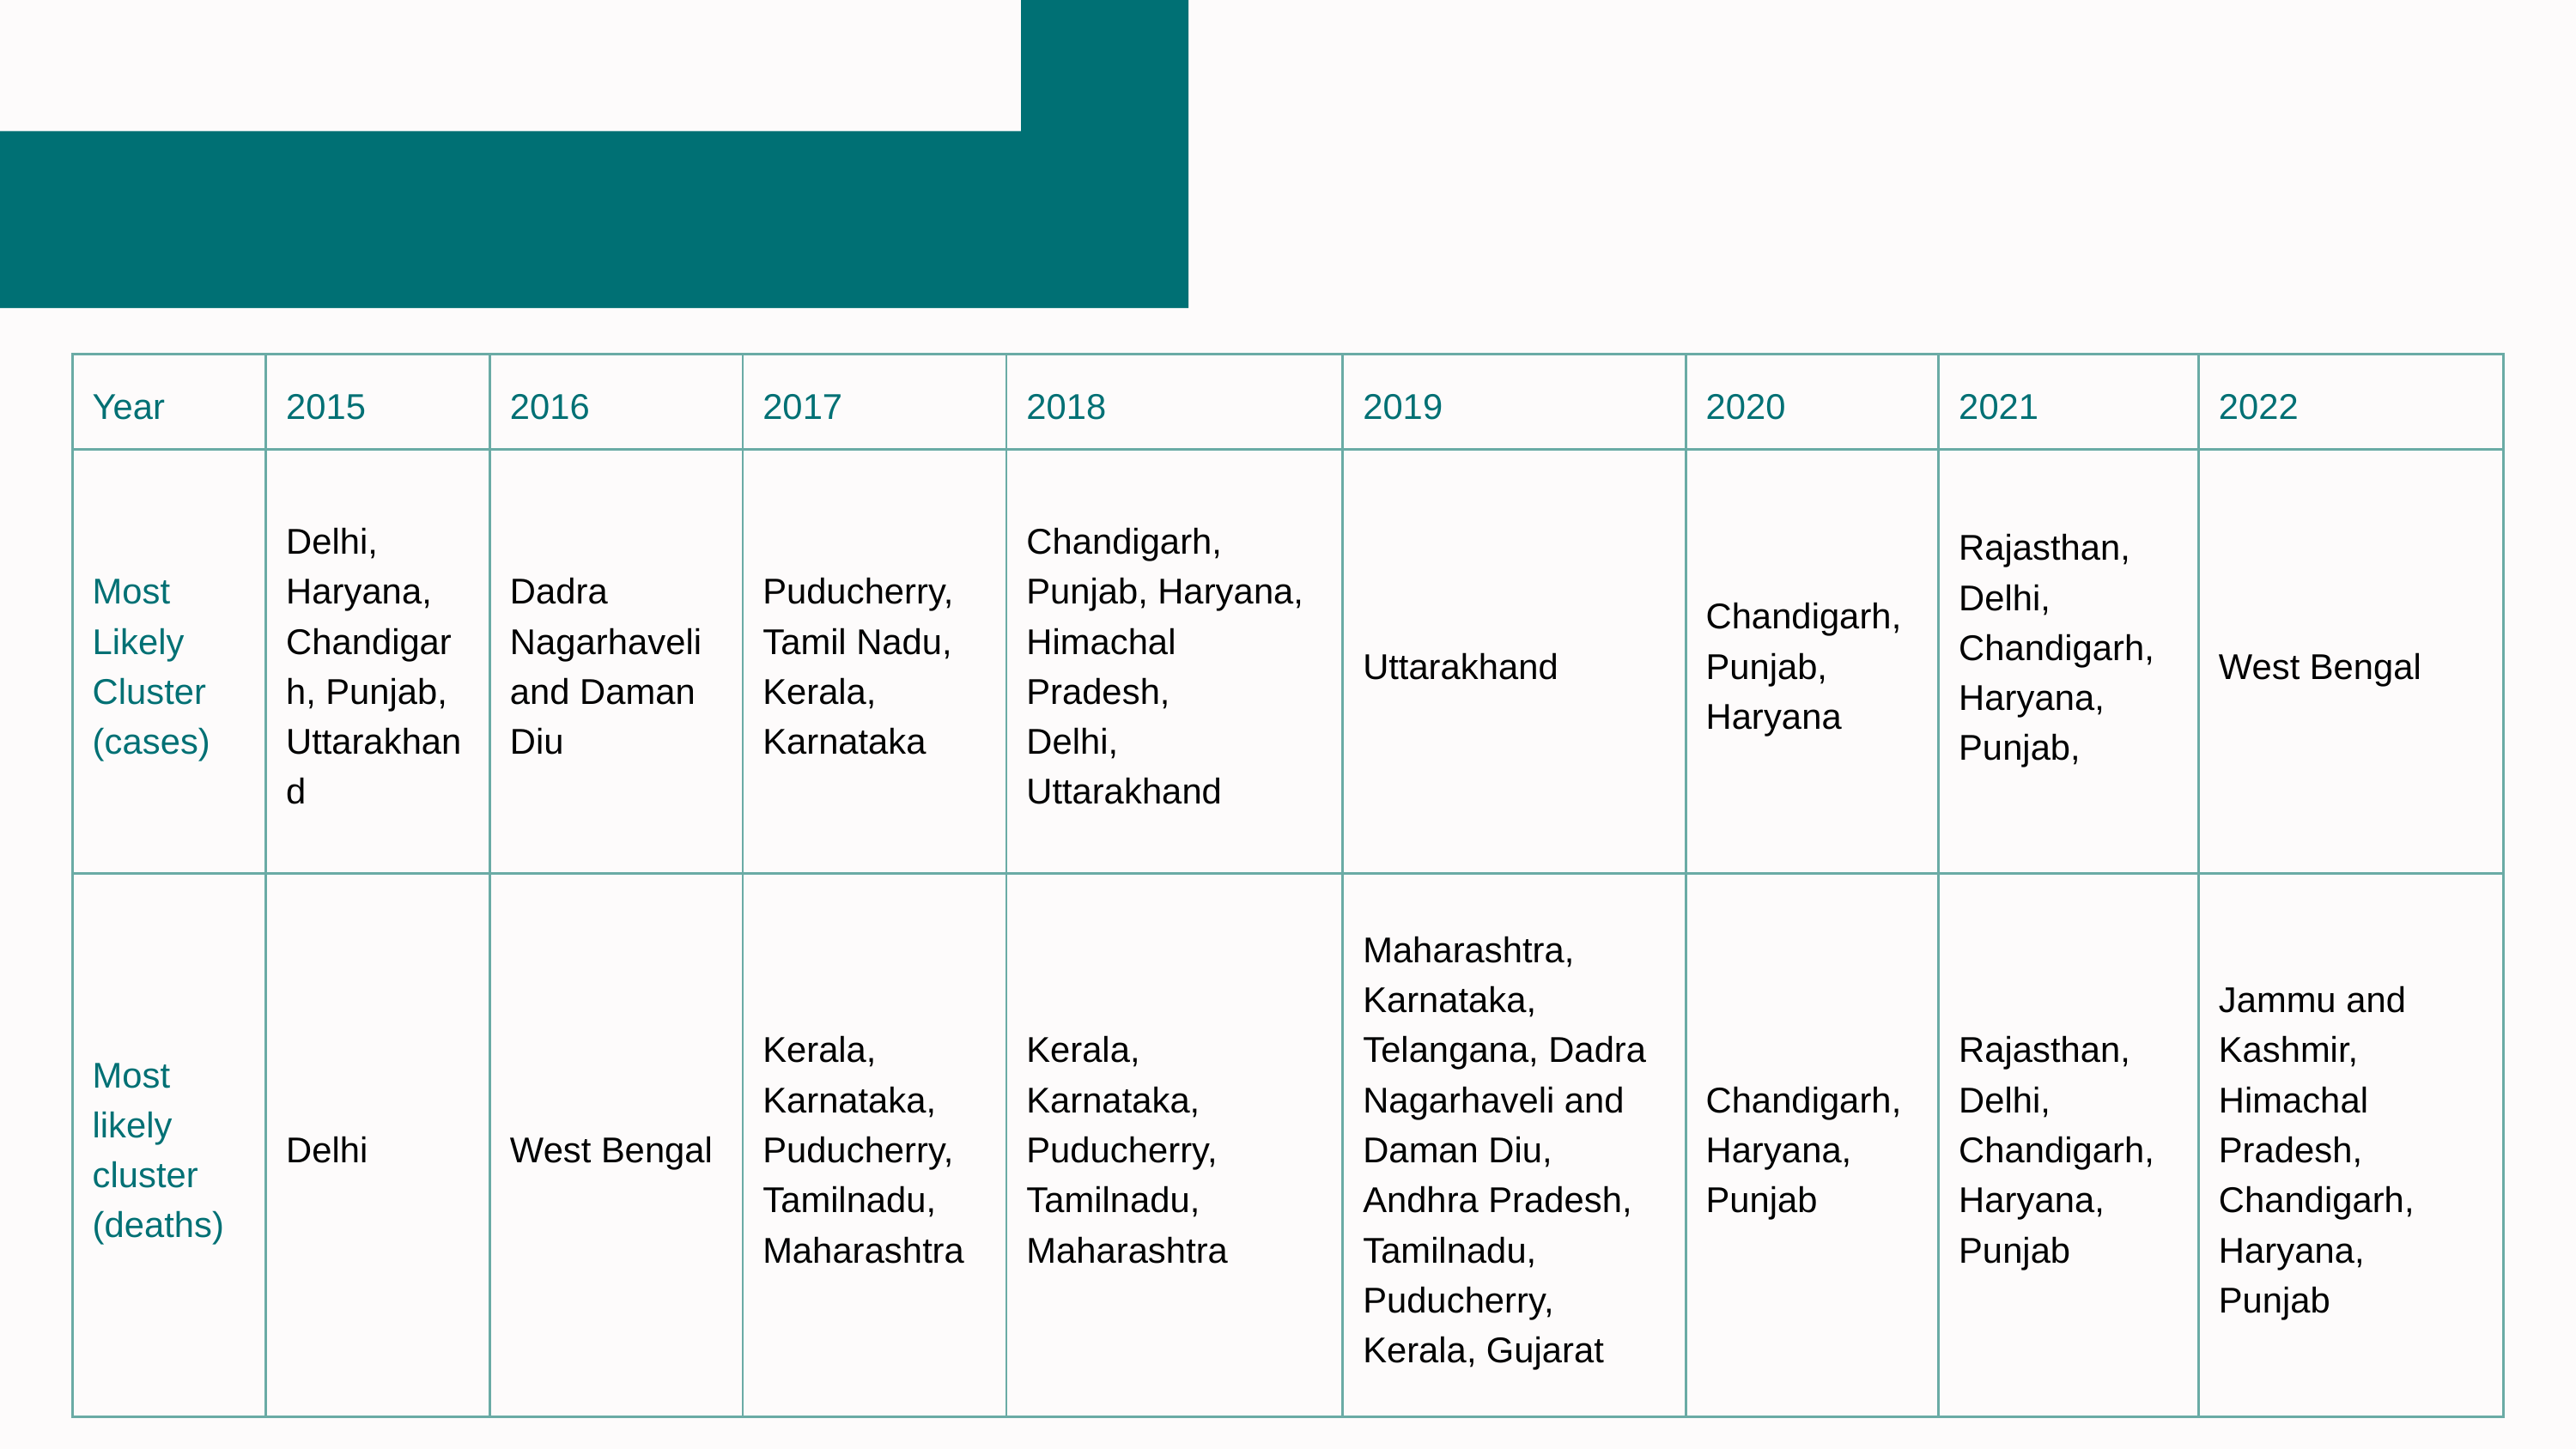

3.Hotspot clusters
| Year | 2015 | 2016 | 2017 | 2018 | 2019 | 2020 | 2021 | 2022 |
| --- | --- | --- | --- | --- | --- | --- | --- | --- |
| Most Likely Cluster (cases) | Delhi, Haryana, Chandigarh, Punjab, Uttarakhand | Dadra Nagarhaveli and Daman Diu | Puducherry, Tamil Nadu, Kerala, Karnataka | Chandigarh, Punjab, Haryana, Himachal Pradesh, Delhi, Uttarakhand | Uttarakhand | Chandigarh, Punjab, Haryana | Rajasthan, Delhi, Chandigarh, Haryana, Punjab, | West Bengal |
| Most likely cluster (deaths) | Delhi | West Bengal | Kerala, Karnataka, Puducherry, Tamilnadu, Maharashtra | Kerala, Karnataka, Puducherry, Tamilnadu, Maharashtra | Maharashtra, Karnataka, Telangana, Dadra Nagarhaveli and Daman Diu, Andhra Pradesh, Tamilnadu, Puducherry, Kerala, Gujarat | Chandigarh, Haryana, Punjab | Rajasthan, Delhi, Chandigarh, Haryana, Punjab | Jammu and Kashmir, Himachal Pradesh, Chandigarh, Haryana, Punjab |